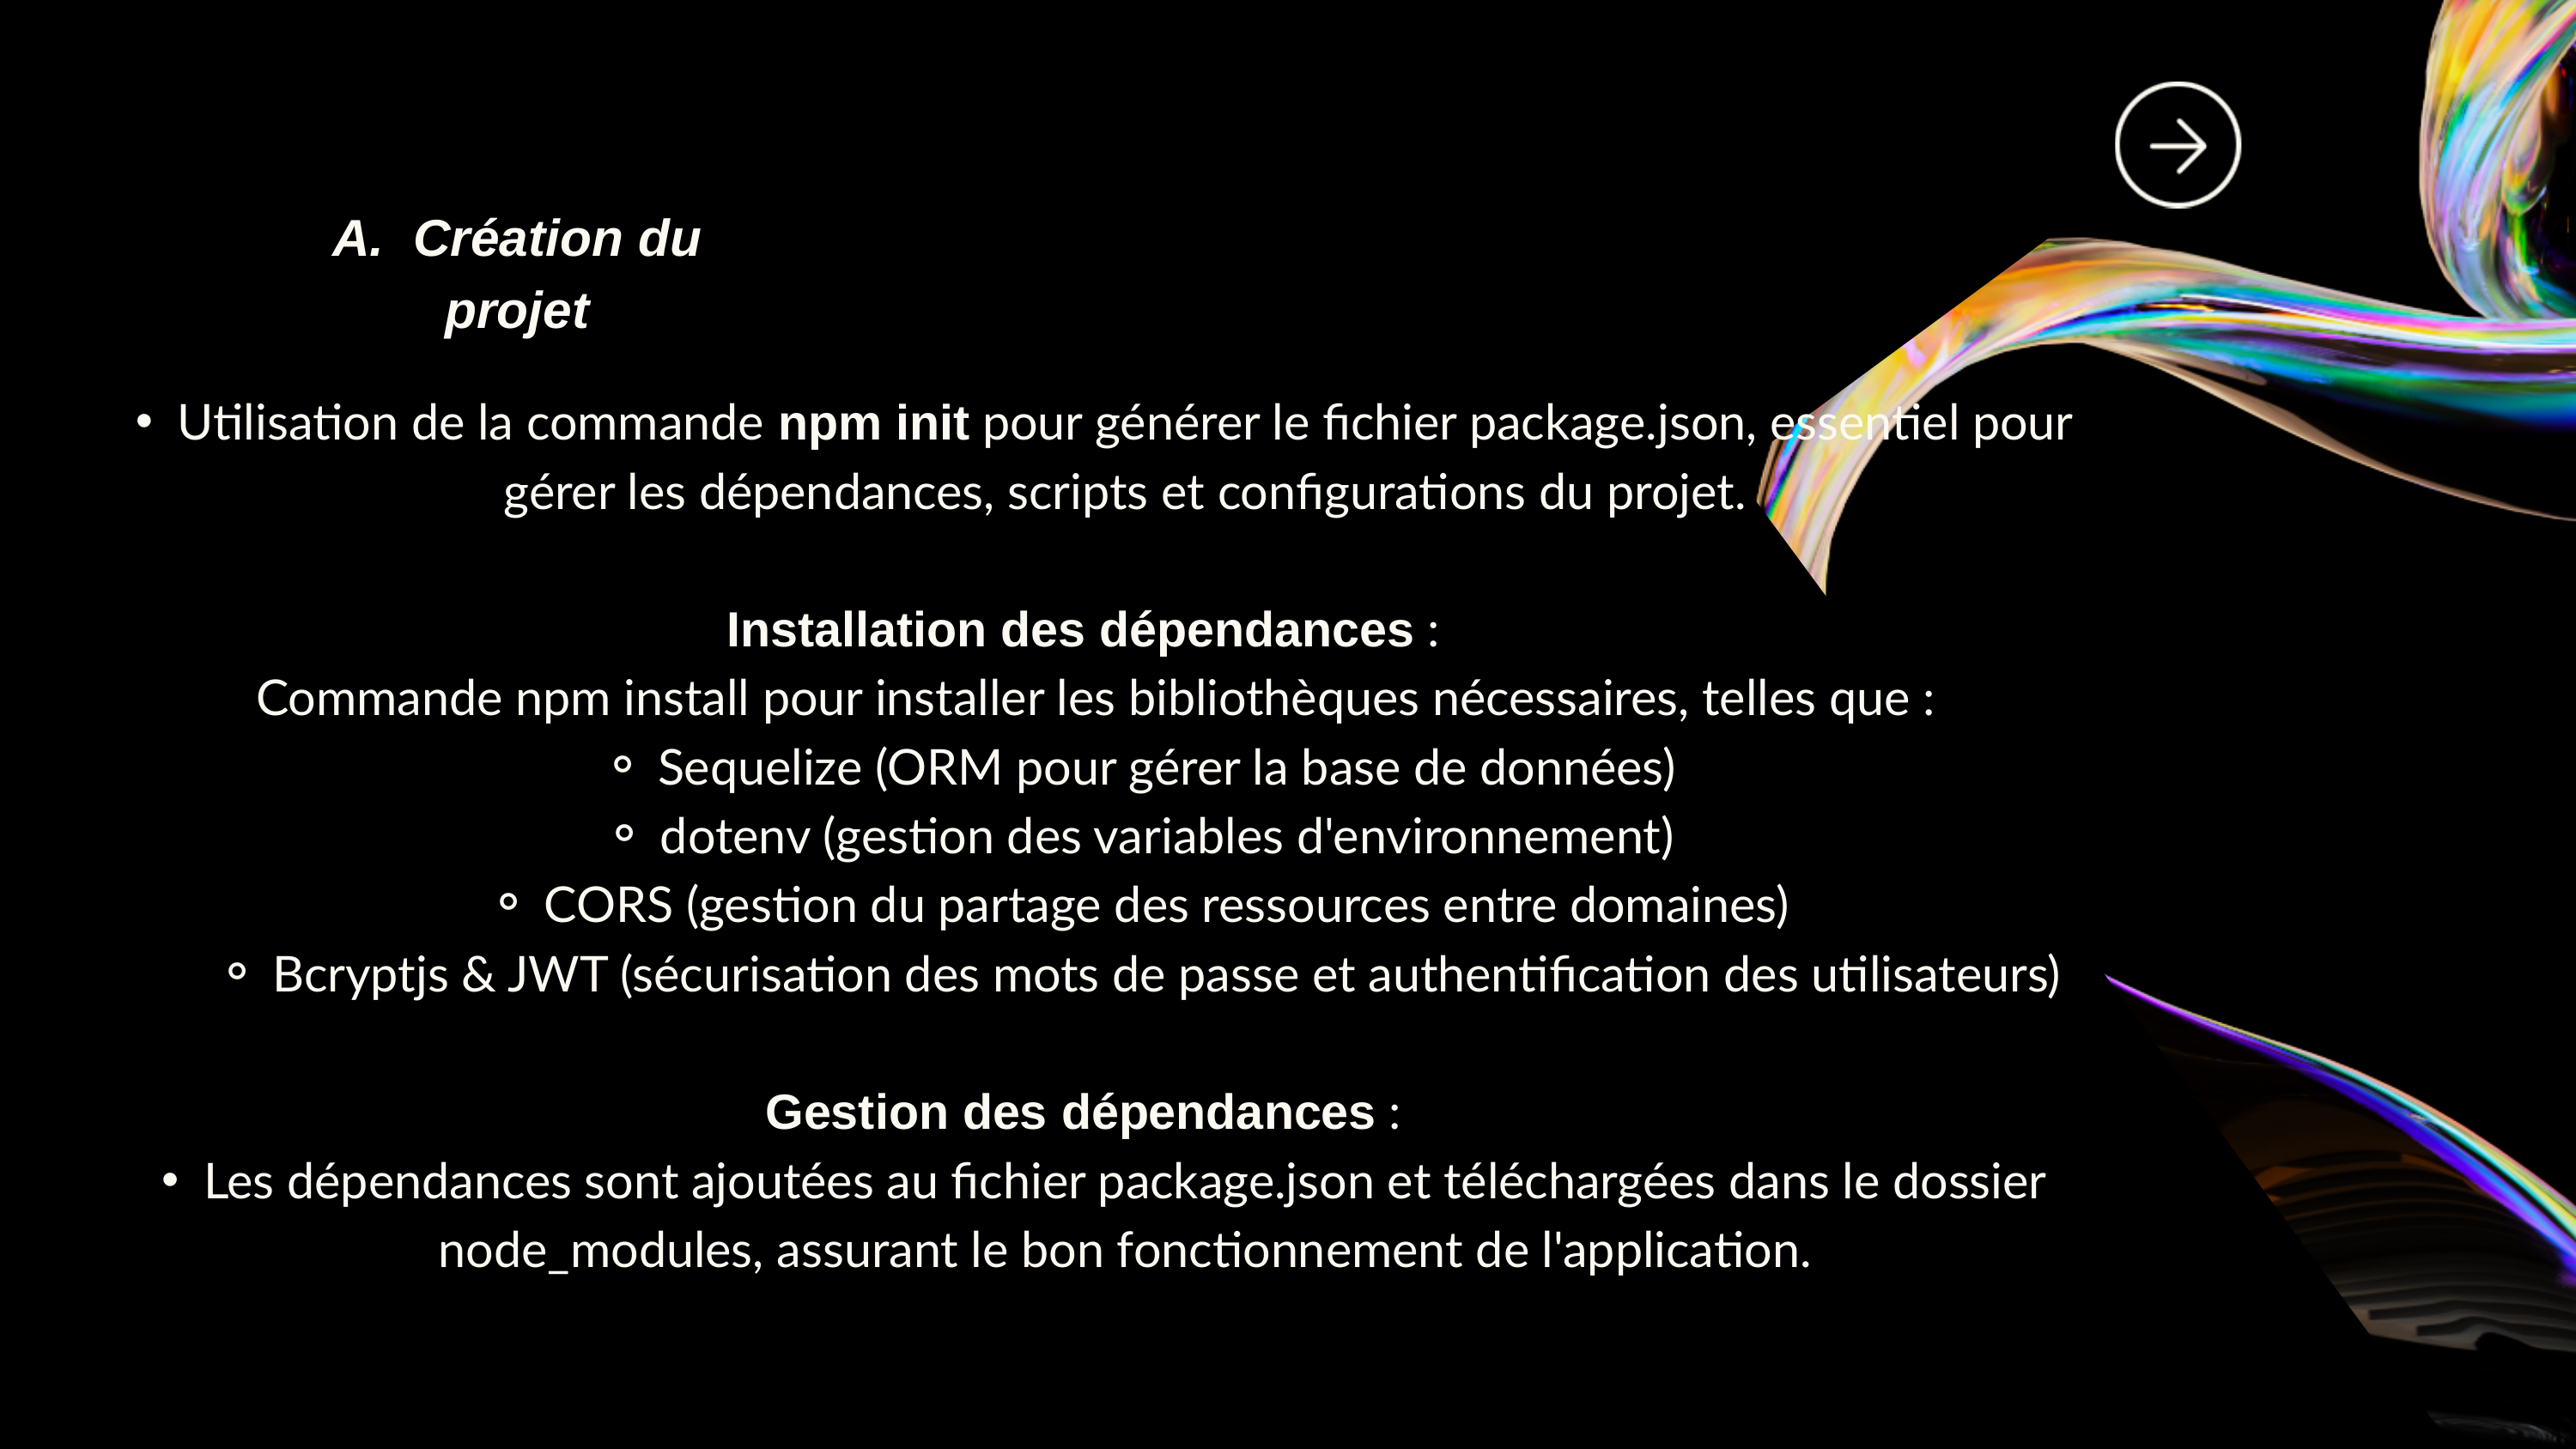

A.  Création du projet

Utilisation de la commande npm init pour générer le fichier package.json, essentiel pour gérer les dépendances, scripts et configurations du projet.

Installation des dépendances :
  Commande npm install pour installer les bibliothèques nécessaires, telles que :
Sequelize (ORM pour gérer la base de données)
dotenv (gestion des variables d'environnement)
CORS (gestion du partage des ressources entre domaines)
Bcryptjs & JWT (sécurisation des mots de passe et authentification des utilisateurs)

Gestion des dépendances :
Les dépendances sont ajoutées au fichier package.json et téléchargées dans le dossier node_modules, assurant le bon fonctionnement de l'application.